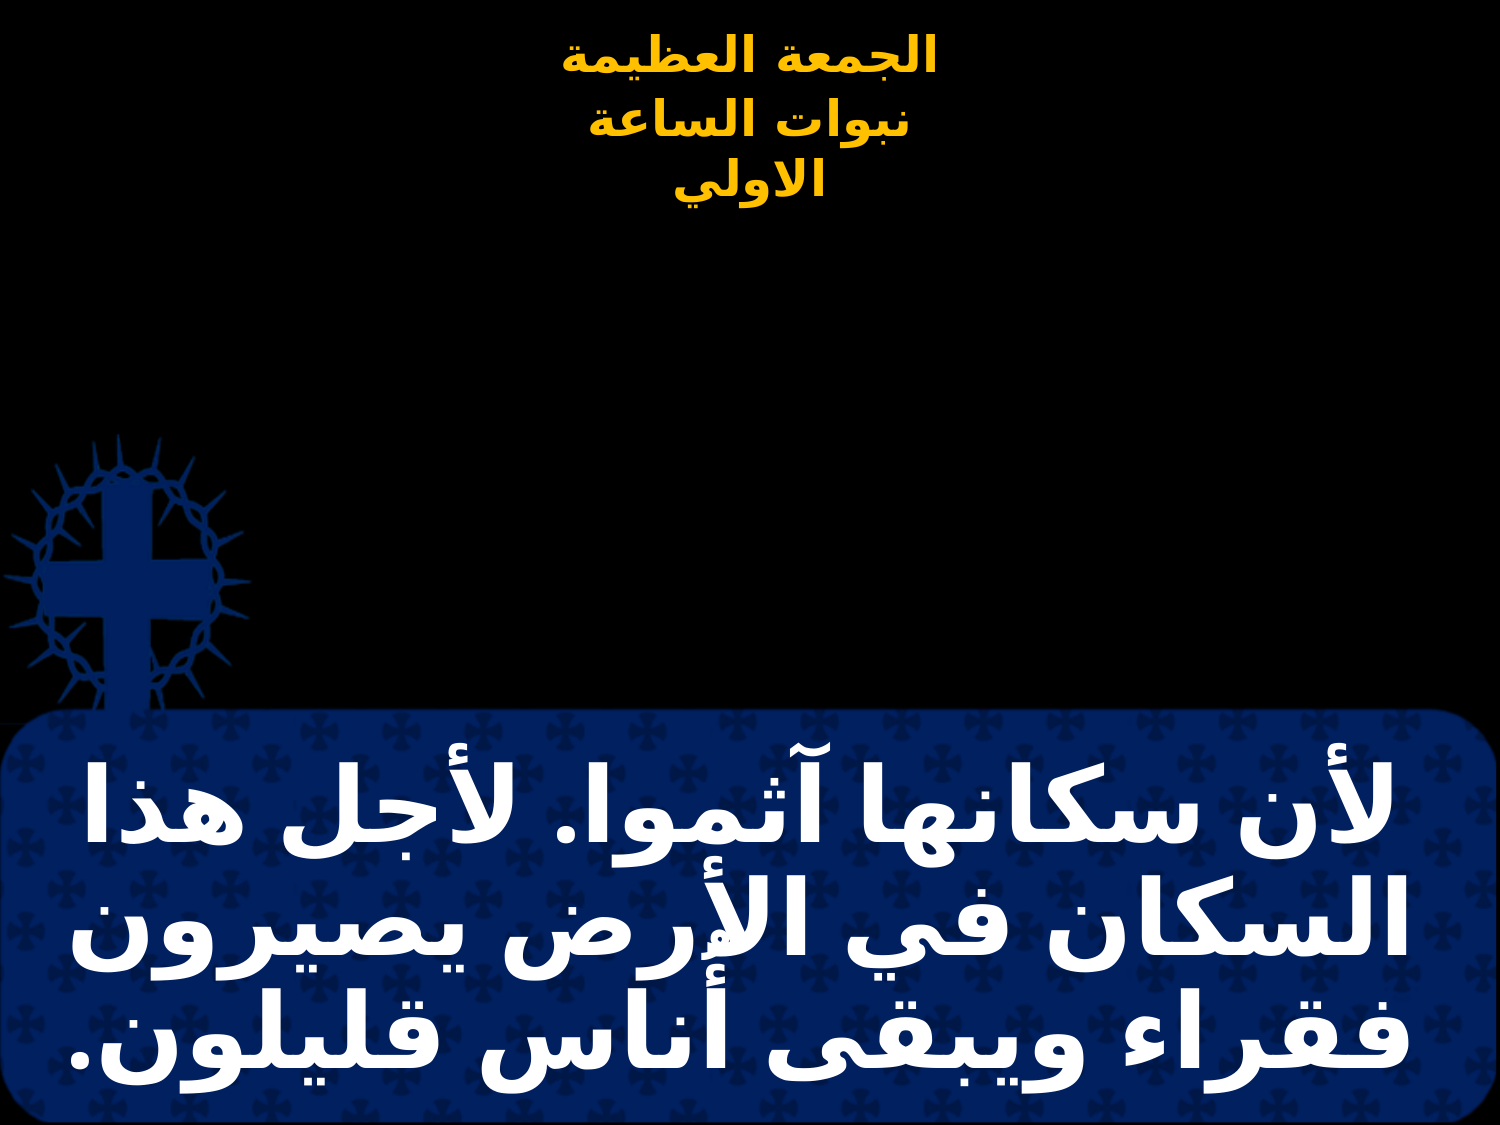

# لأن سكانها آثموا. لأجل هذا السكان في الأرض يصيرون فقراء ويبقى أُناس قليلون.